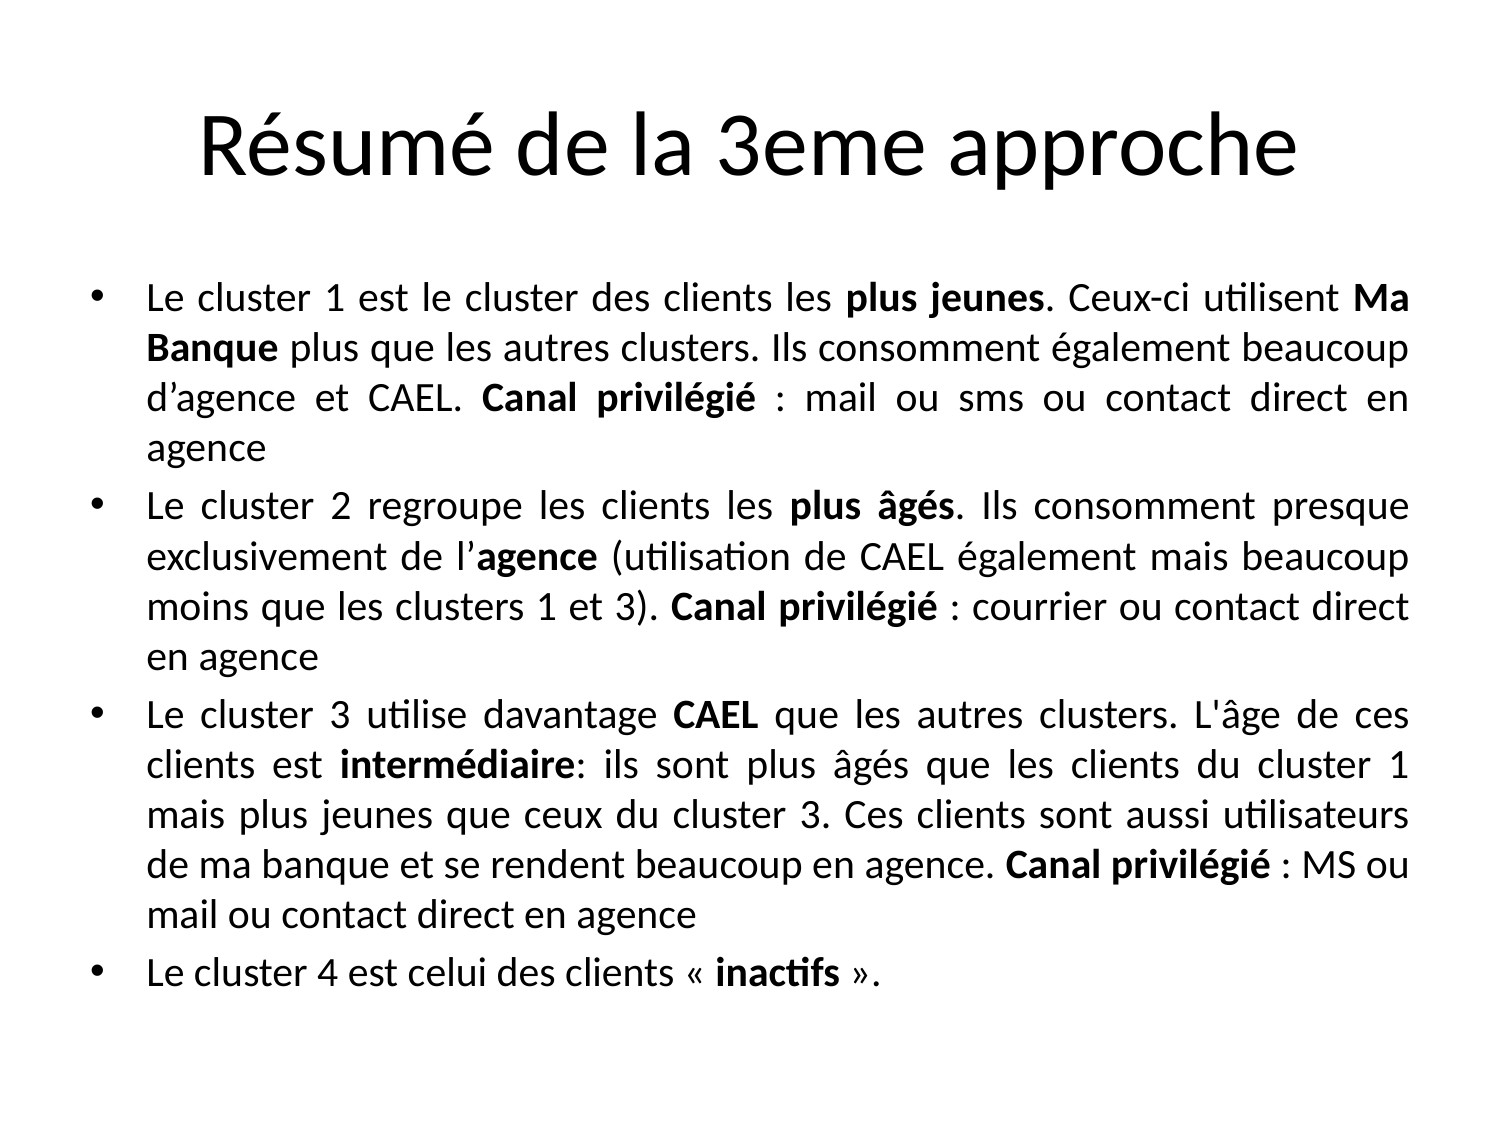

# Résumé de la 3eme approche
Le cluster 1 est le cluster des clients les plus jeunes. Ceux-ci utilisent Ma Banque plus que les autres clusters. Ils consomment également beaucoup d’agence et CAEL. Canal privilégié : mail ou sms ou contact direct en agence
Le cluster 2 regroupe les clients les plus âgés. Ils consomment presque exclusivement de l’agence (utilisation de CAEL également mais beaucoup moins que les clusters 1 et 3). Canal privilégié : courrier ou contact direct en agence
Le cluster 3 utilise davantage CAEL que les autres clusters. L'âge de ces clients est intermédiaire: ils sont plus âgés que les clients du cluster 1 mais plus jeunes que ceux du cluster 3. Ces clients sont aussi utilisateurs de ma banque et se rendent beaucoup en agence. Canal privilégié : MS ou mail ou contact direct en agence
Le cluster 4 est celui des clients « inactifs ».